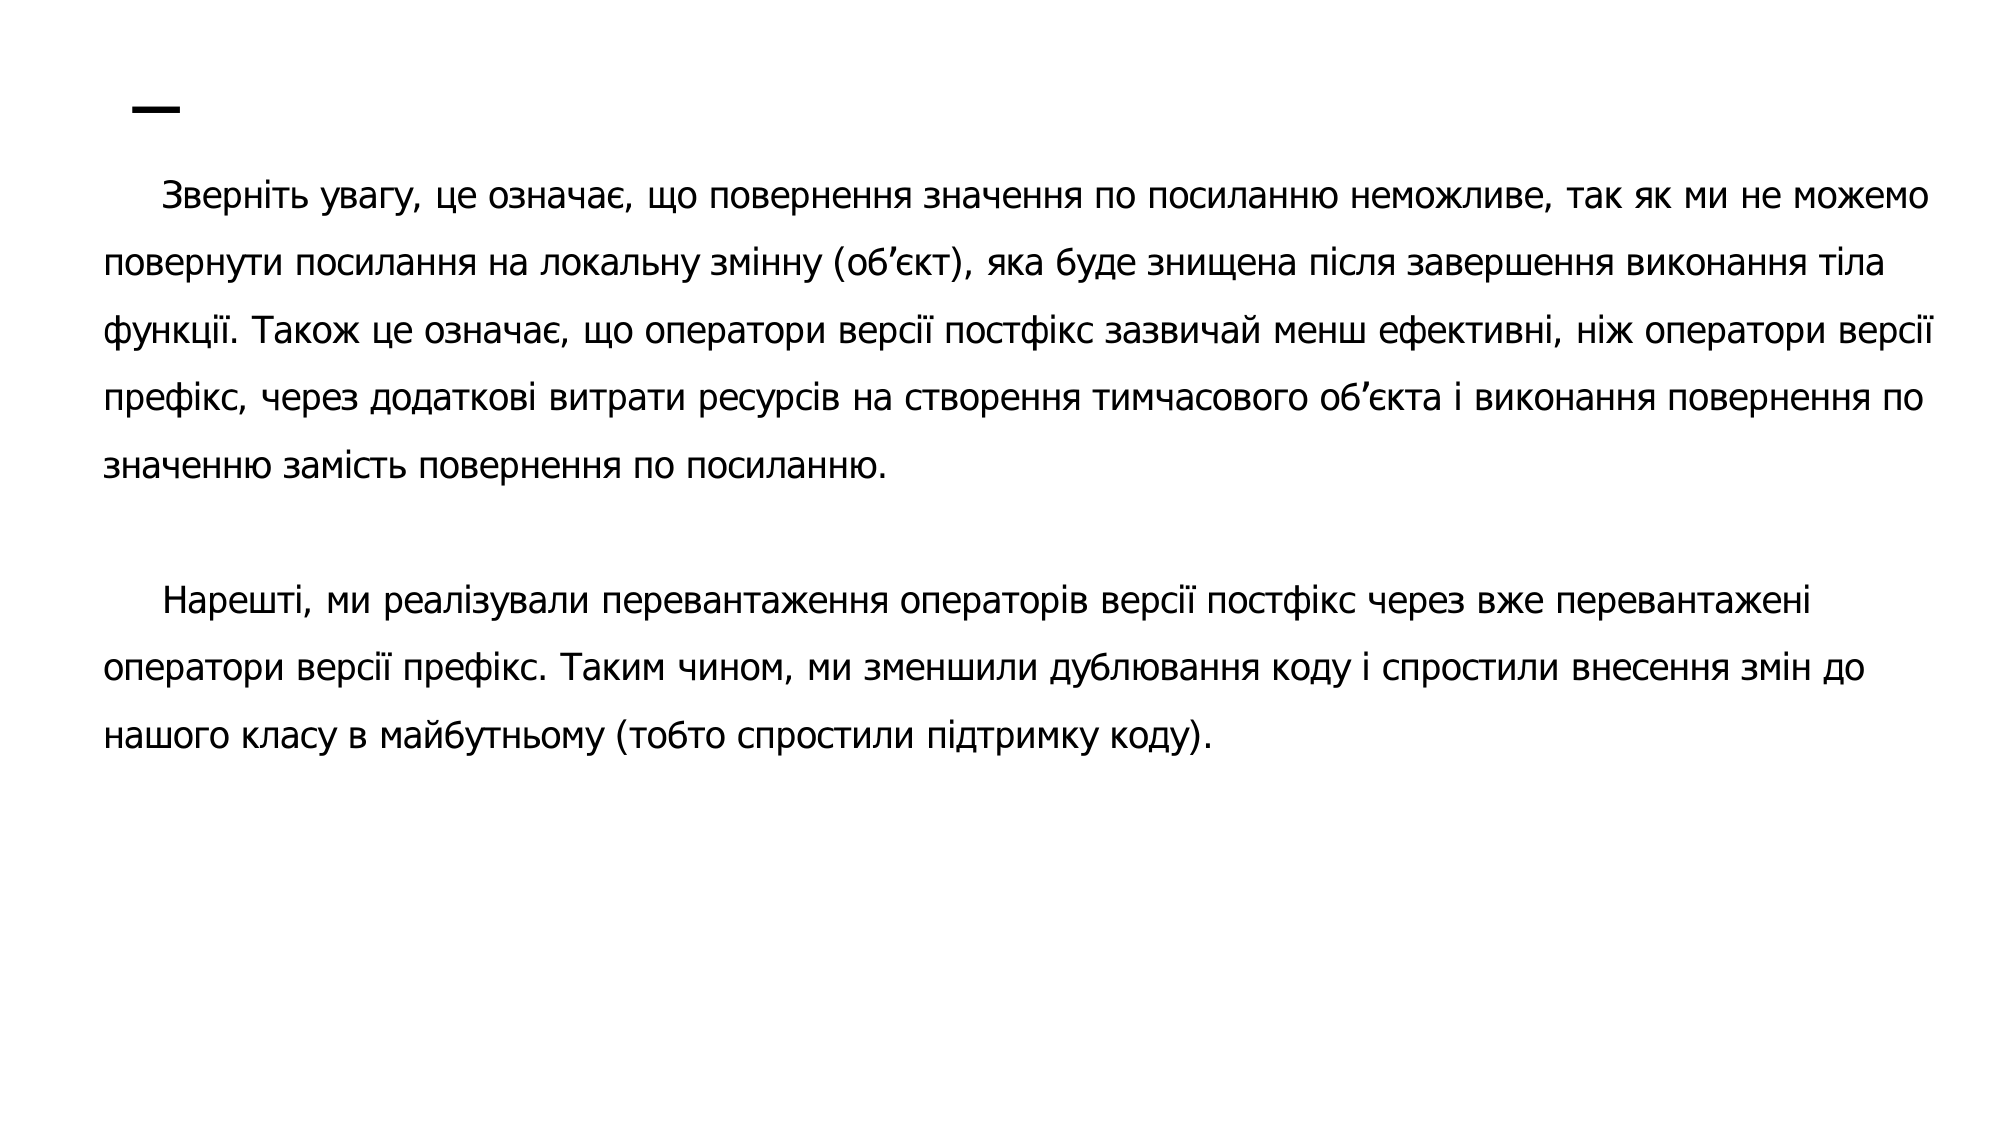

# _
Зверніть увагу, це означає, що повернення значення по посиланню неможливе, так як ми не можемо повернути посилання на локальну змінну (об’єкт), яка буде знищена після завершення виконання тіла функції. Також це означає, що оператори версії постфікс зазвичай менш ефективні, ніж оператори версії префікс, через додаткові витрати ресурсів на створення тимчасового об’єкта і виконання повернення по значенню замість повернення по посиланню.

Нарешті, ми реалізували перевантаження операторів версії постфікс через вже перевантажені оператори версії префікс. Таким чином, ми зменшили дублювання коду і спростили внесення змін до нашого класу в майбутньому (тобто спростили підтримку коду).